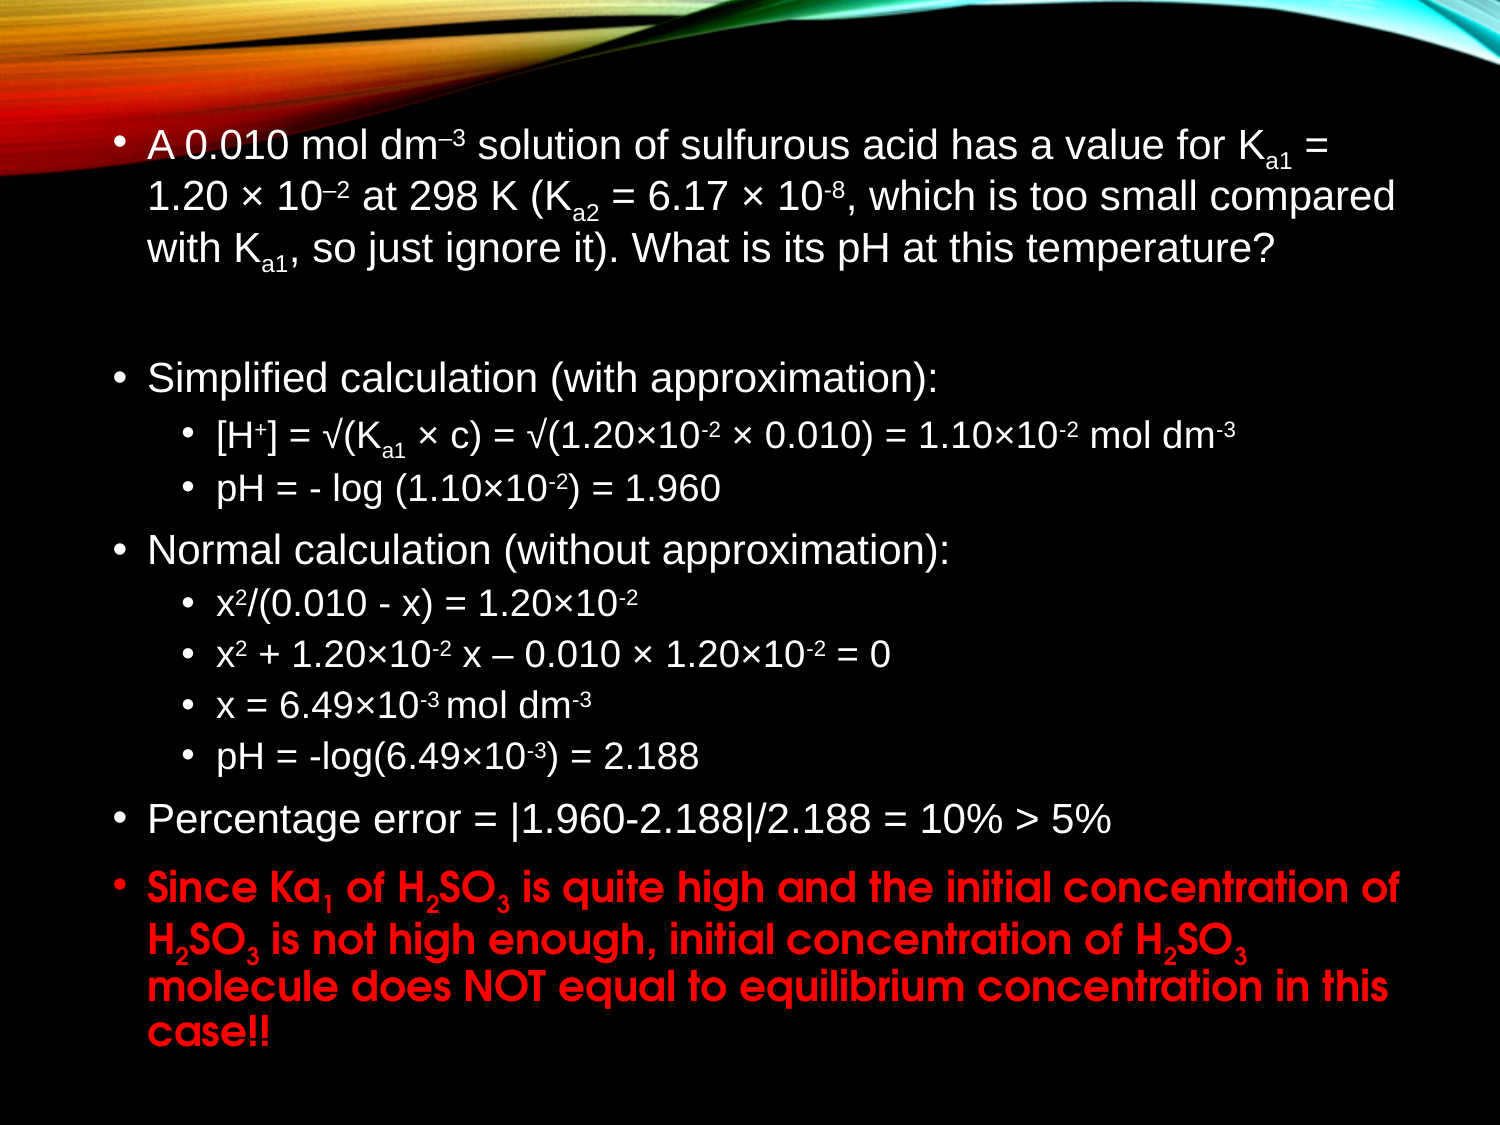

A 0.010 mol dm–3 solution of sulfurous acid has a value for Ka1 = 1.20 × 10–2 at 298 K (Ka2 = 6.17 × 10-8, which is too small compared with Ka1, so just ignore it). What is its pH at this temperature?

Simplified calculation (with approximation):
[H+] = √(Ka1 × c) = √(1.20×10-2 × 0.010) = 1.10×10-2 mol dm-3
pH = - log (1.10×10-2) = 1.960
Normal calculation (without approximation):
x2/(0.010 - x) = 1.20×10-2
x2 + 1.20×10-2 x – 0.010 × 1.20×10-2 = 0
x = 6.49×10-3 mol dm-3
pH = -log(6.49×10-3) = 2.188
Percentage error = |1.960-2.188|/2.188 = 10% > 5%
Since Ka1 of H2SO3 is quite high and the initial concentration of H2SO3 is not high enough, initial concentration of H2SO3 molecule does NOT equal to equilibrium concentration in this case!!